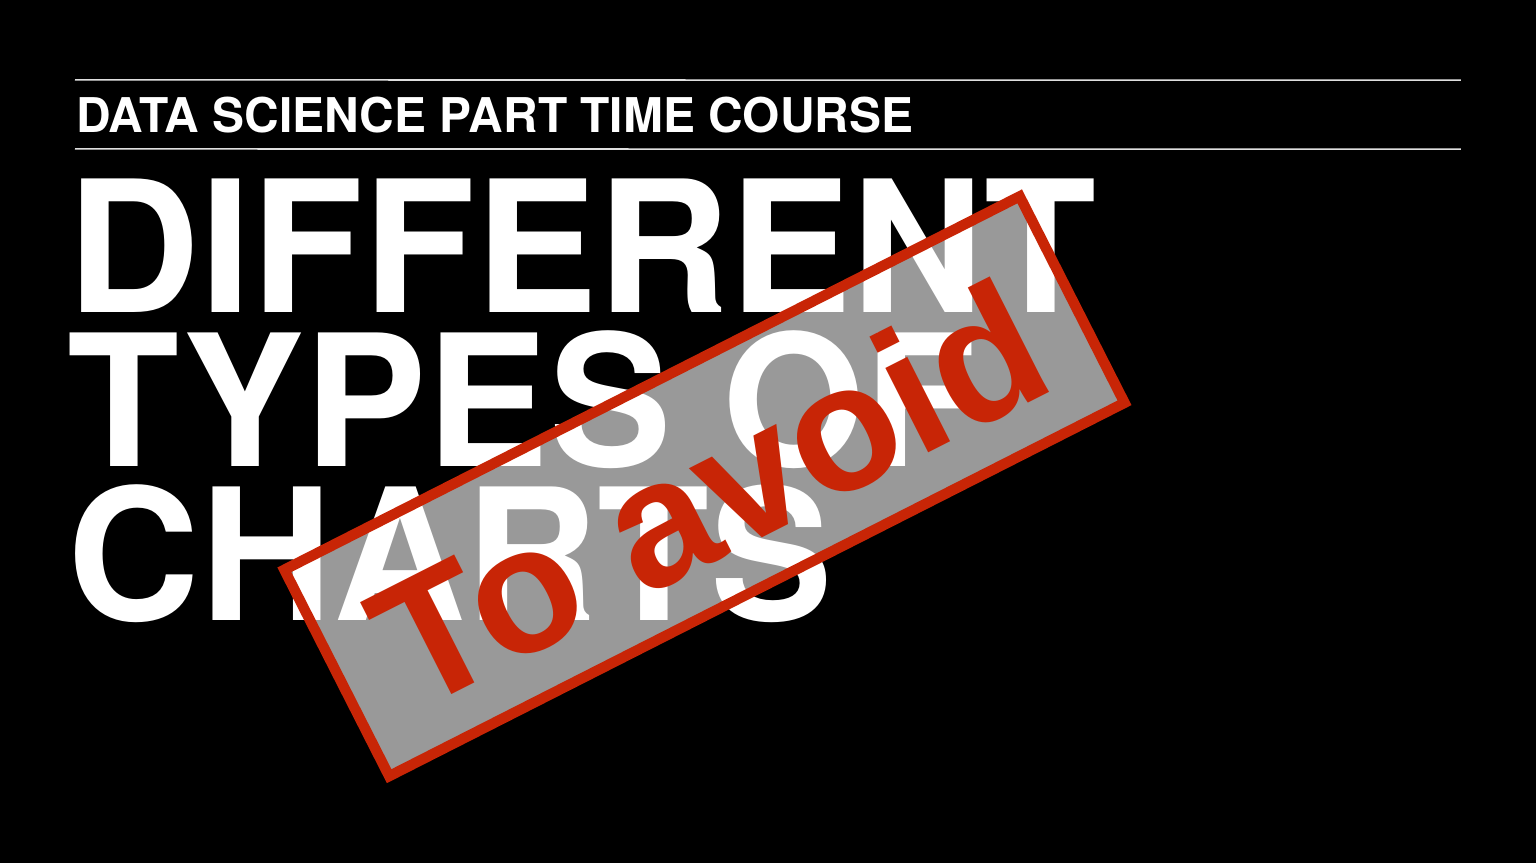

DATA SCIENCE PART TIME COURSE

DIFFERENT TYPES OF CHARTS
To avoid